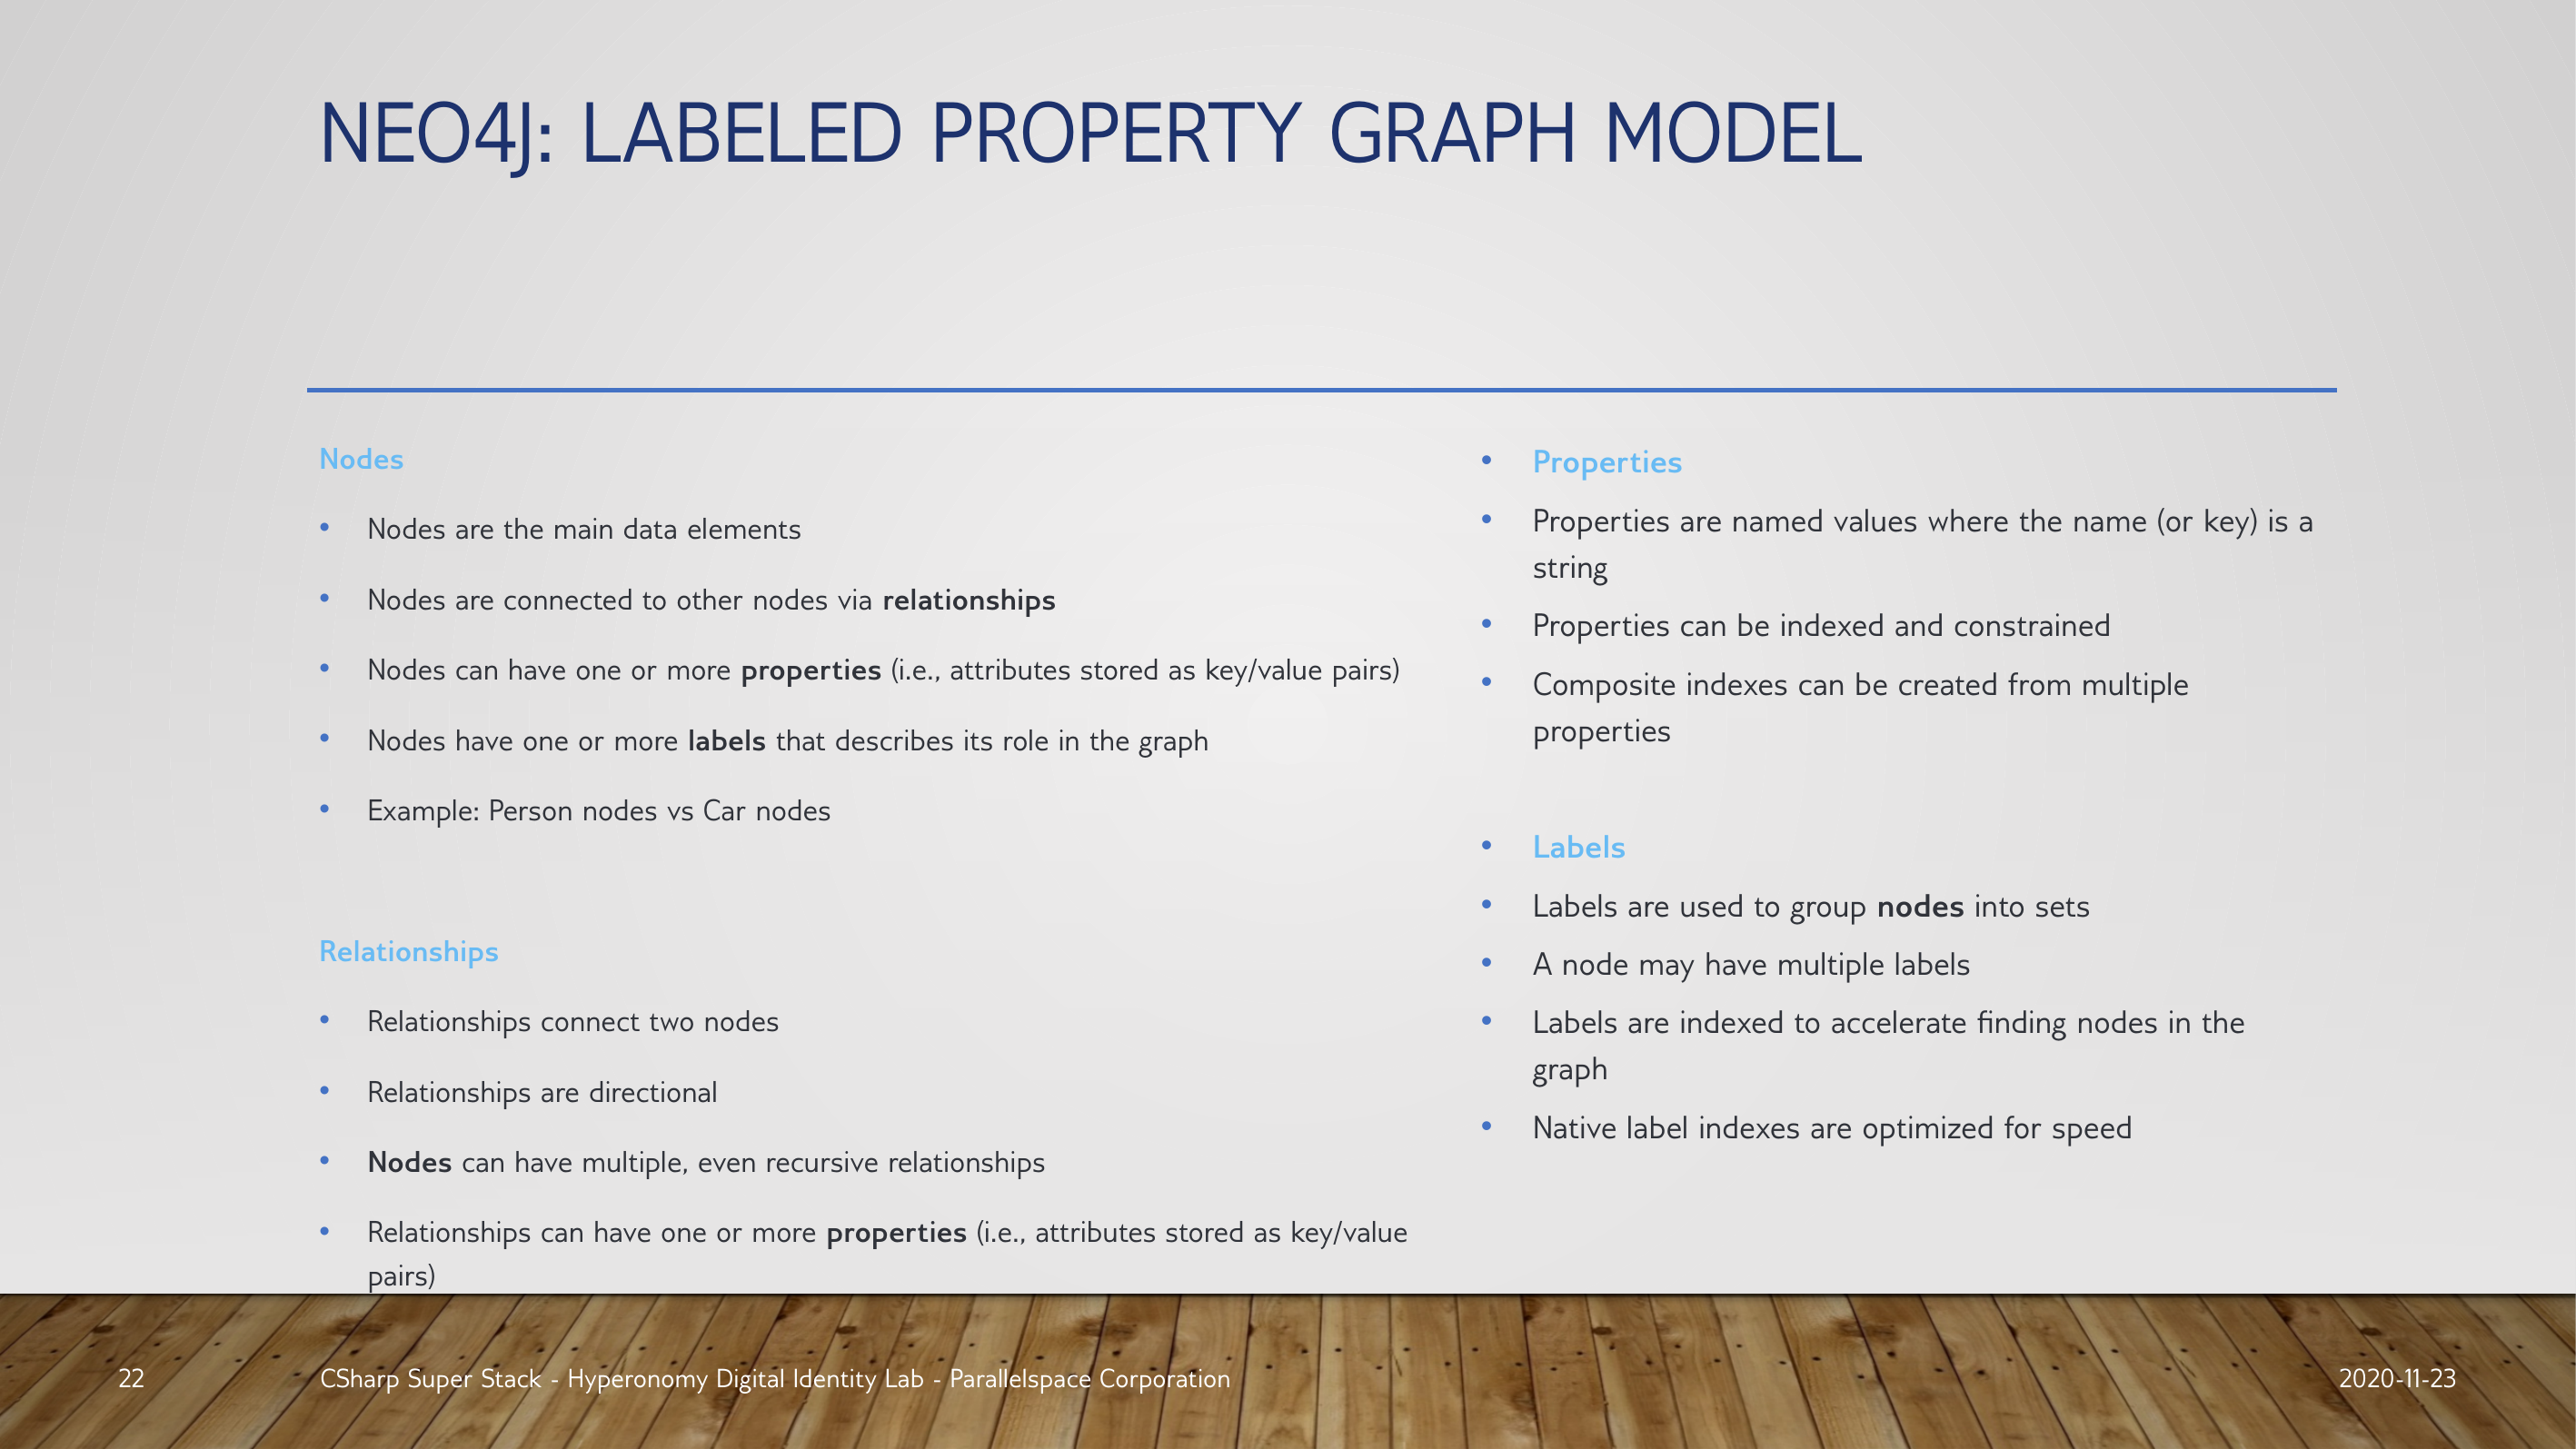

# Neo4J: Labeled Property Graph Model
Nodes
Nodes are the main data elements
Nodes are connected to other nodes via relationships
Nodes can have one or more properties (i.e., attributes stored as key/value pairs)
Nodes have one or more labels that describes its role in the graph
Example: Person nodes vs Car nodes

Relationships
Relationships connect two nodes
Relationships are directional
Nodes can have multiple, even recursive relationships
Relationships can have one or more properties (i.e., attributes stored as key/value pairs)

Properties
Properties are named values where the name (or key) is a string
Properties can be indexed and constrained
Composite indexes can be created from multiple properties

Labels
Labels are used to group nodes into sets
A node may have multiple labels
Labels are indexed to accelerate finding nodes in the graph
Native label indexes are optimized for speed

2020-11-23
CSharp Super Stack - Hyperonomy Digital Identity Lab - Parallelspace Corporation